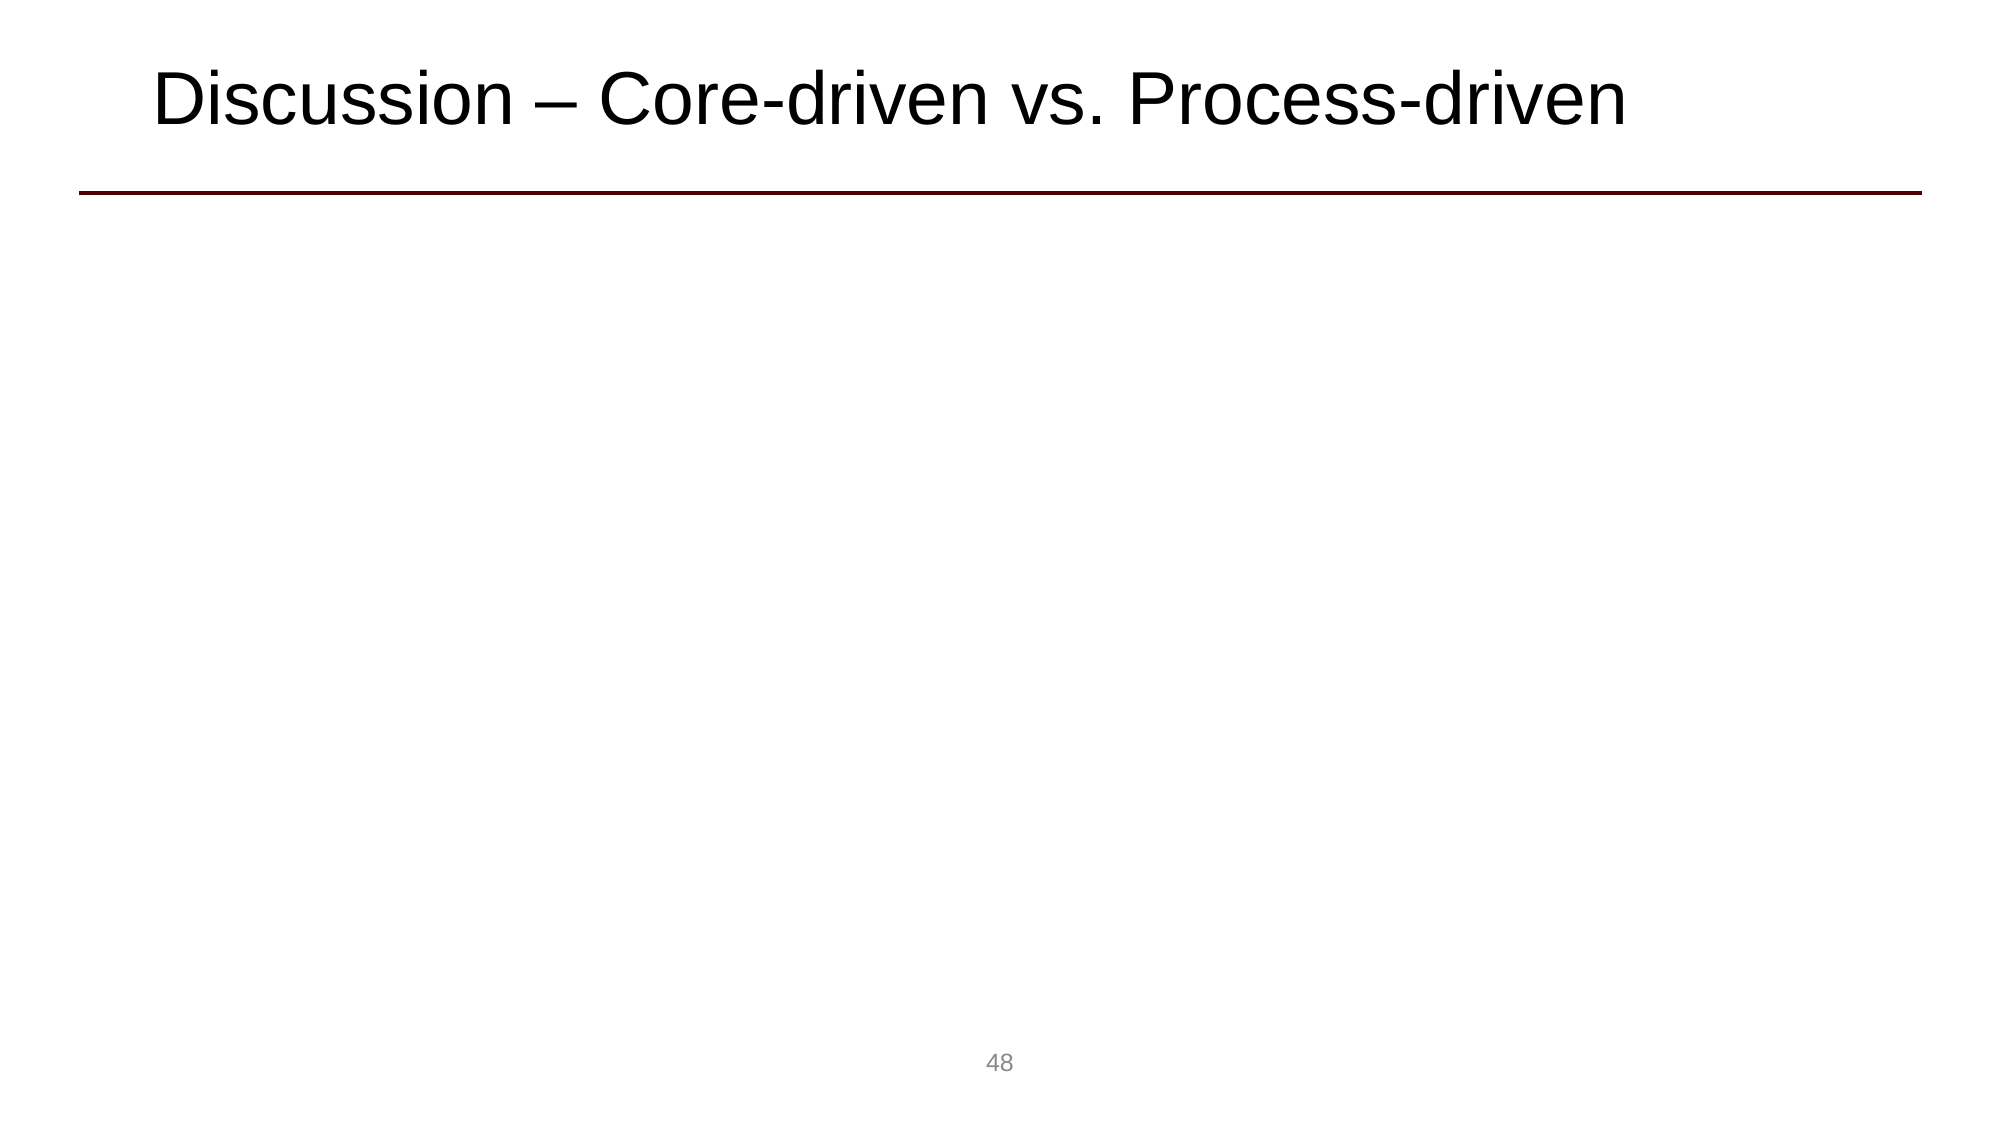

# Discussion – Core-driven vs. Process-driven

48